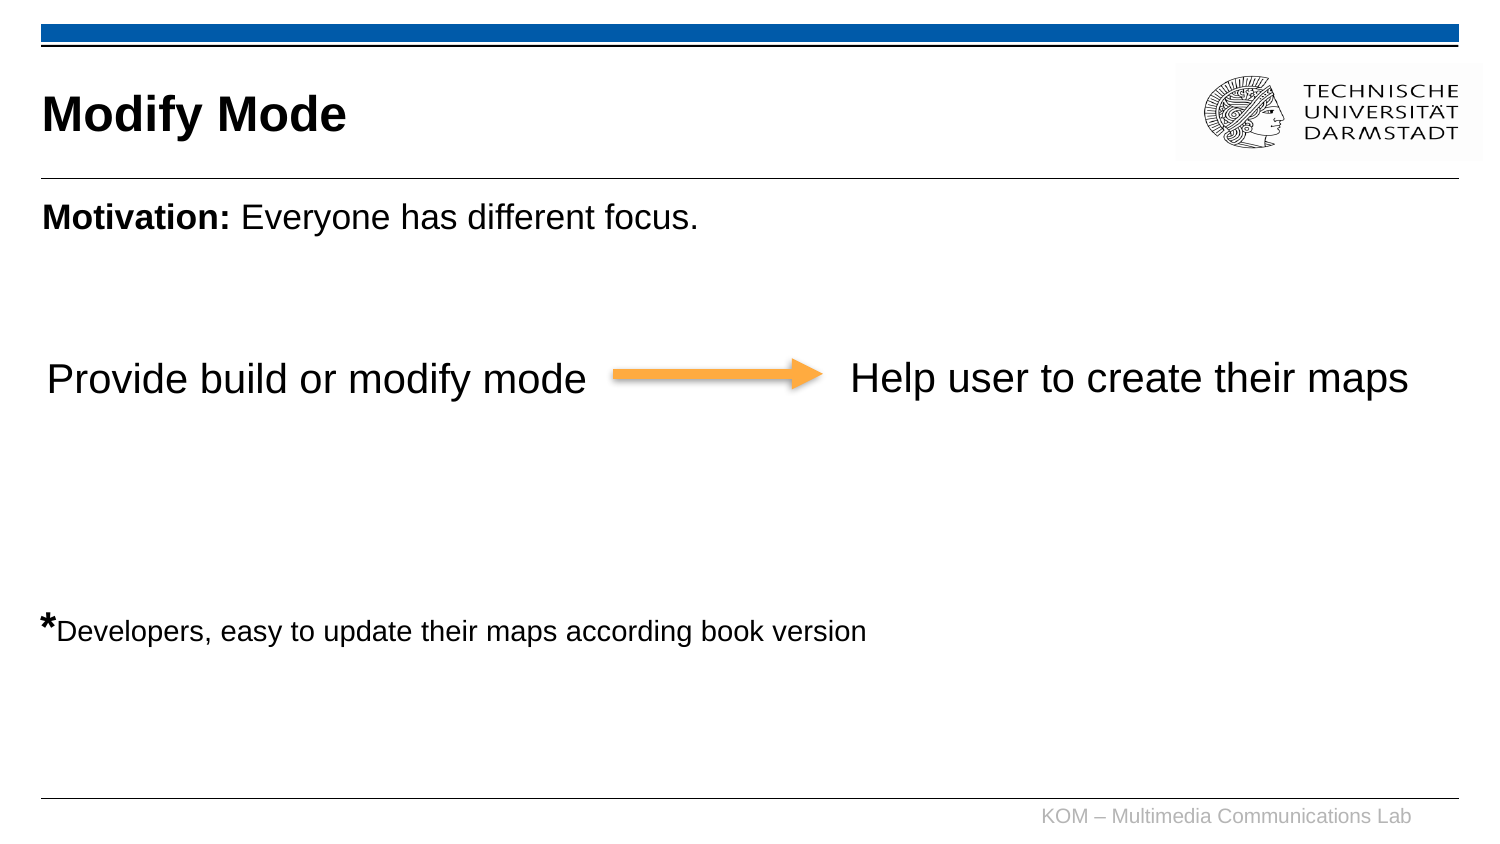

# Modify Mode
Motivation: Everyone has different focus.
Provide build or modify mode
Help user to create their maps

*Developers, easy to update their maps according book version